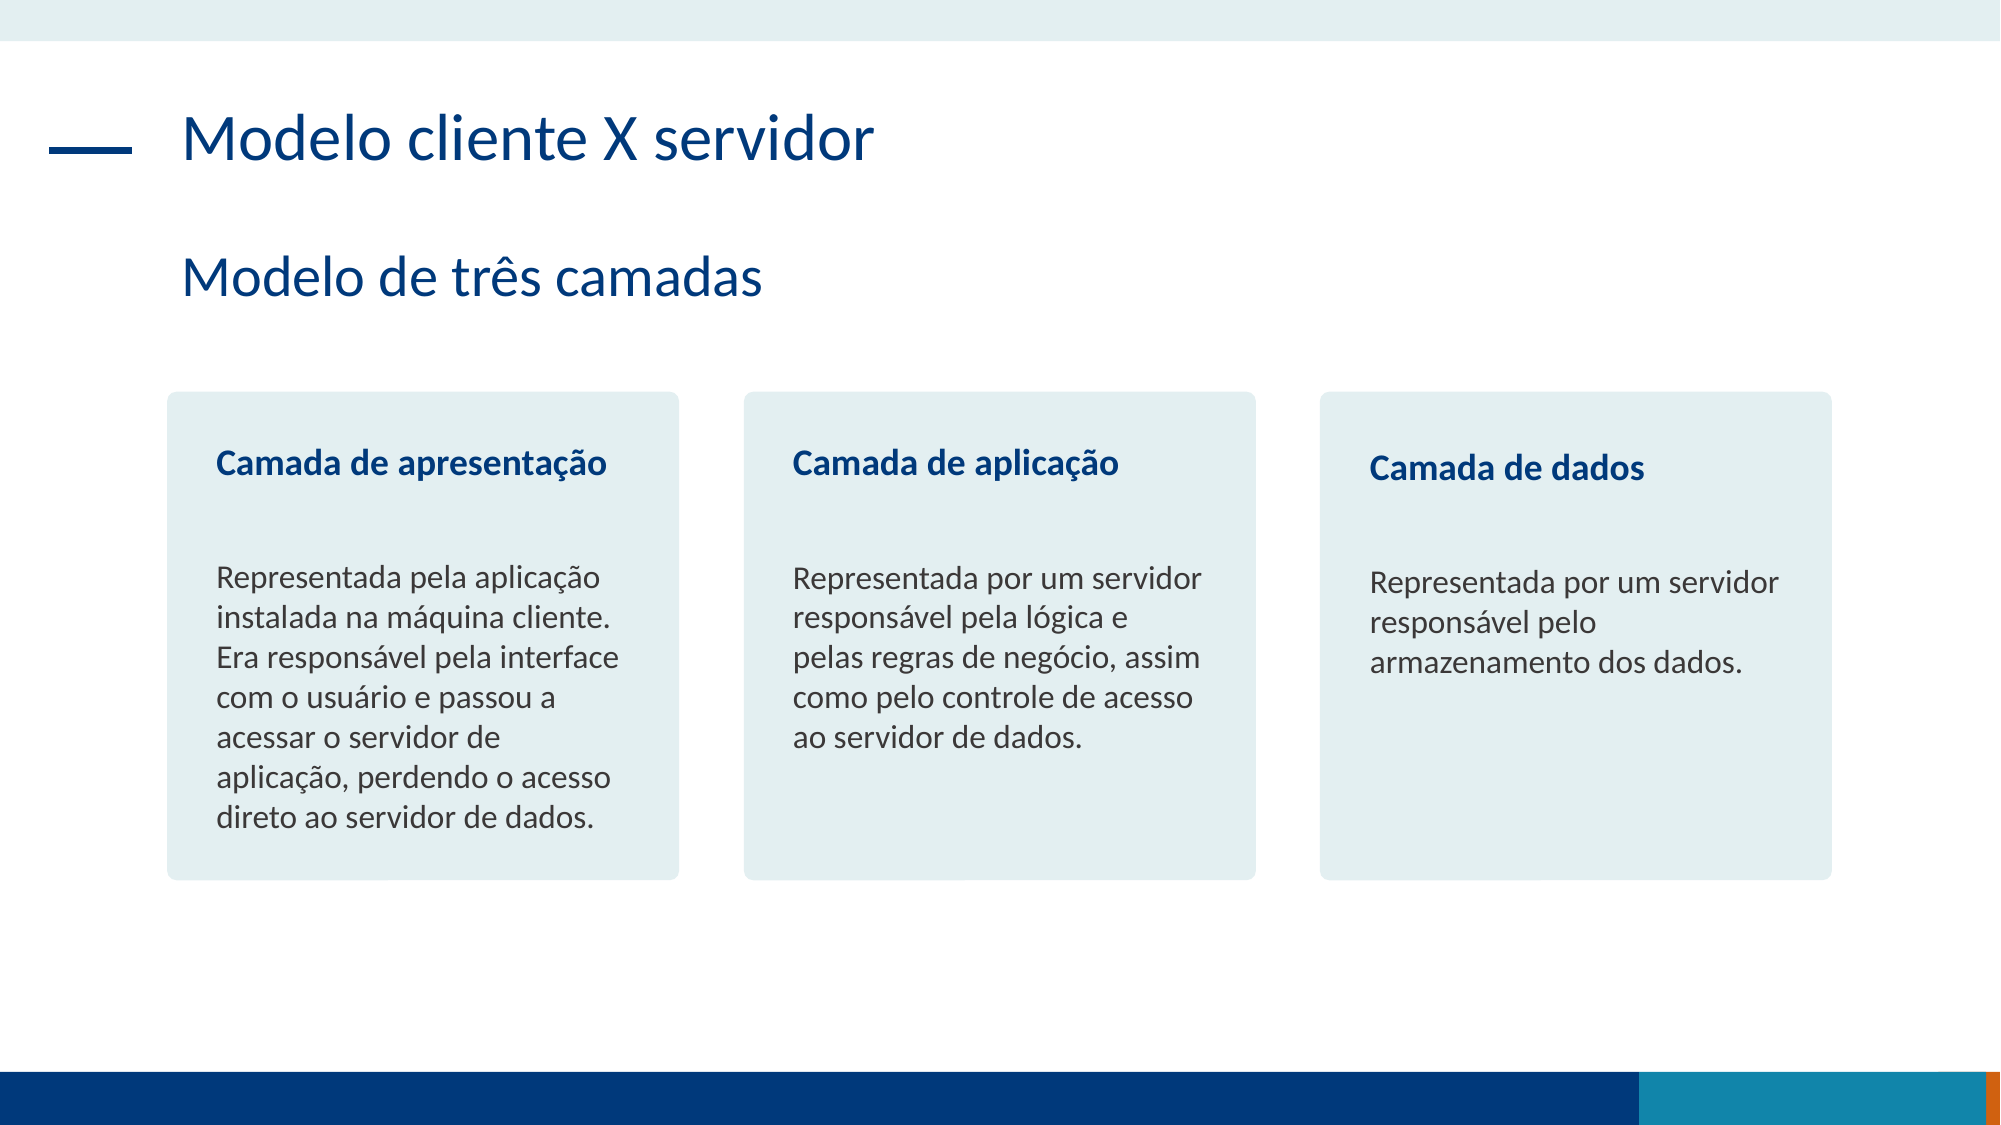

Modelo cliente X servidor
Modelo de três camadas

Camada de apresentação
Representada pela aplicação instalada na máquina cliente. Era responsável pela interface com o usuário e passou a acessar o servidor de aplicação, perdendo o acesso direto ao servidor de dados.

Camada de aplicação
Representada por um servidor responsável pela lógica e pelas regras de negócio, assim como pelo controle de acesso ao servidor de dados.

Camada de dados
Representada por um servidor responsável pelo armazenamento dos dados.